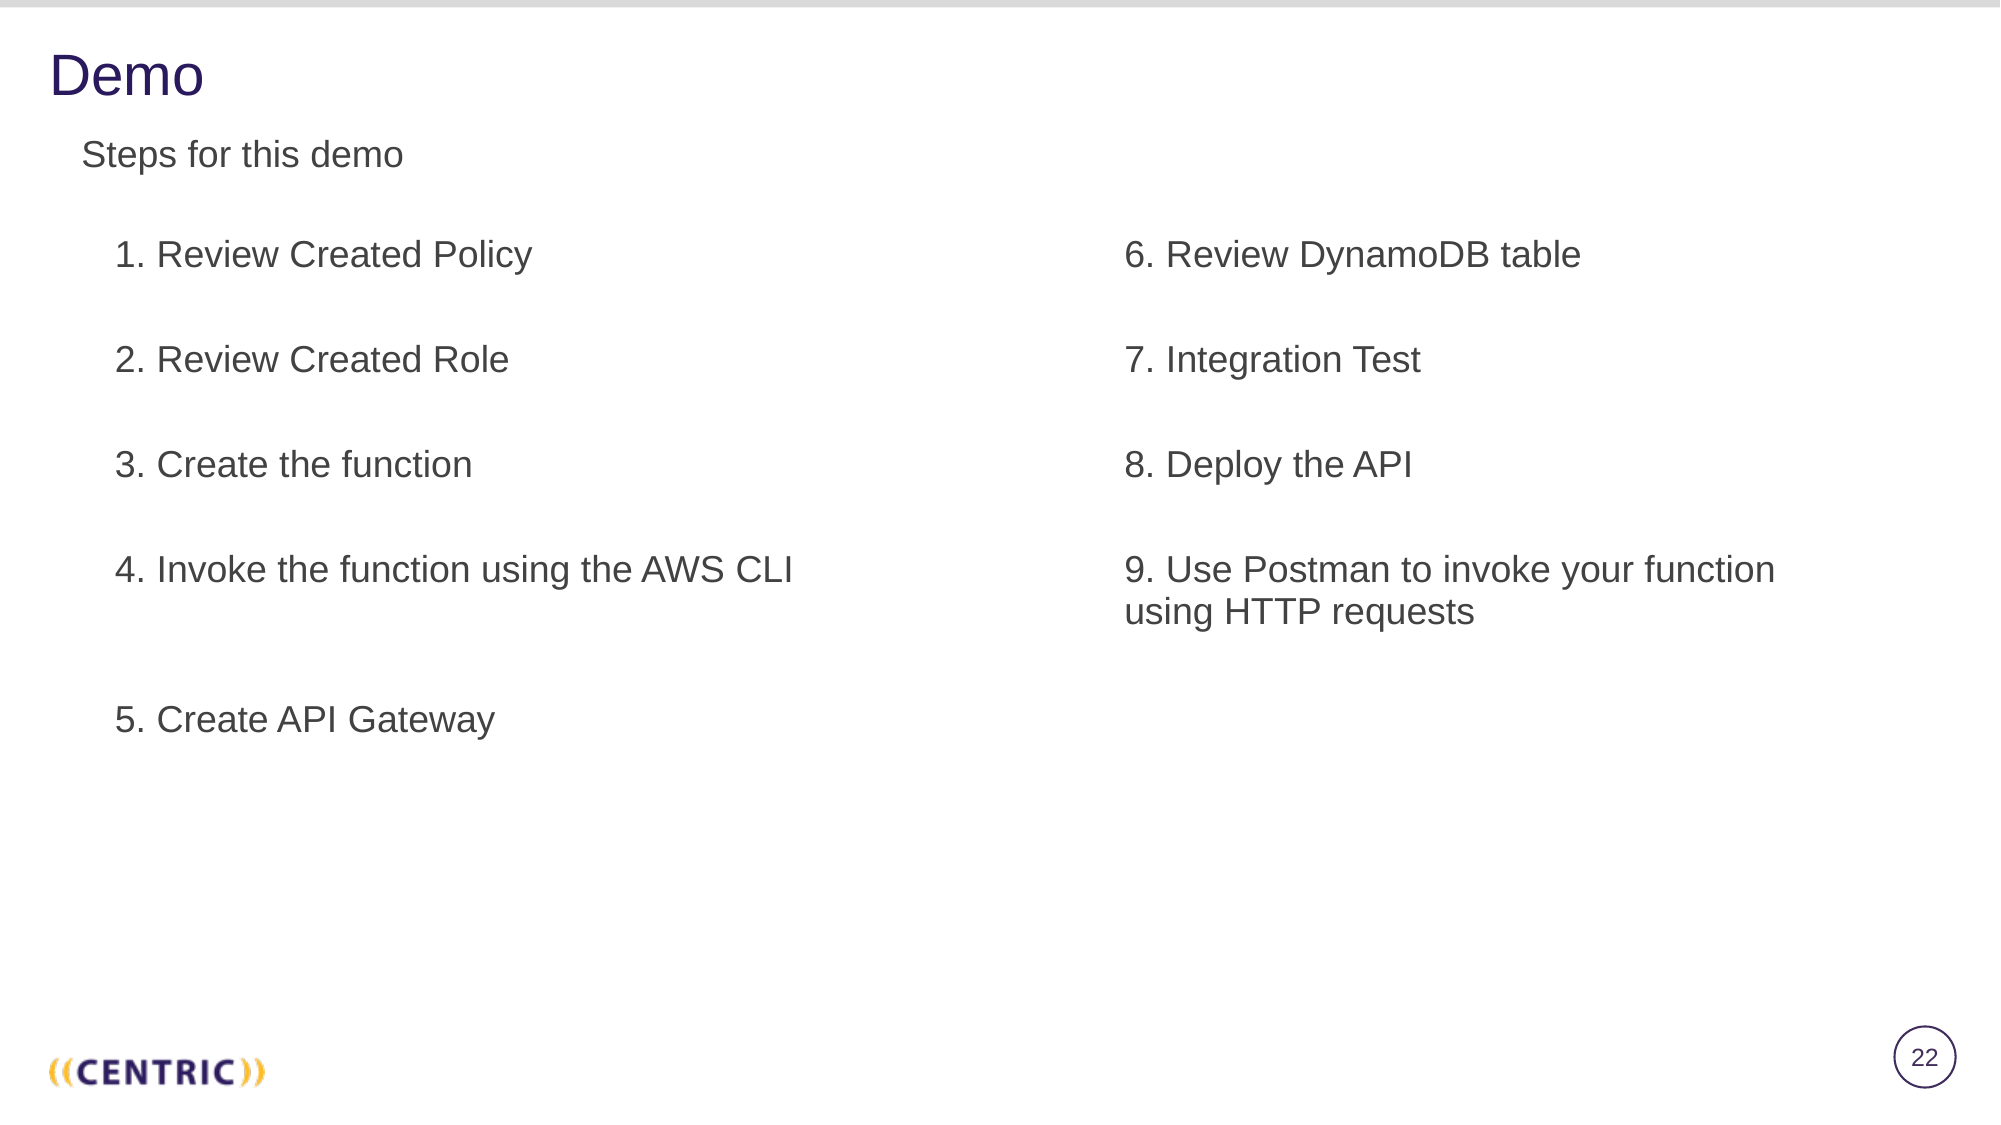

# Demo
Steps for this demo

| 1. Review Created Policy | 6. Review DynamoDB table |
| --- | --- |
| 2. Review Created Role | 7. Integration Test |
| 3. Create the function | 8. Deploy the API |
| 4. Invoke the function using the AWS CLI | 9. Use Postman to invoke your function using HTTP requests |
| 5. Create API Gateway |  |
|  |  |